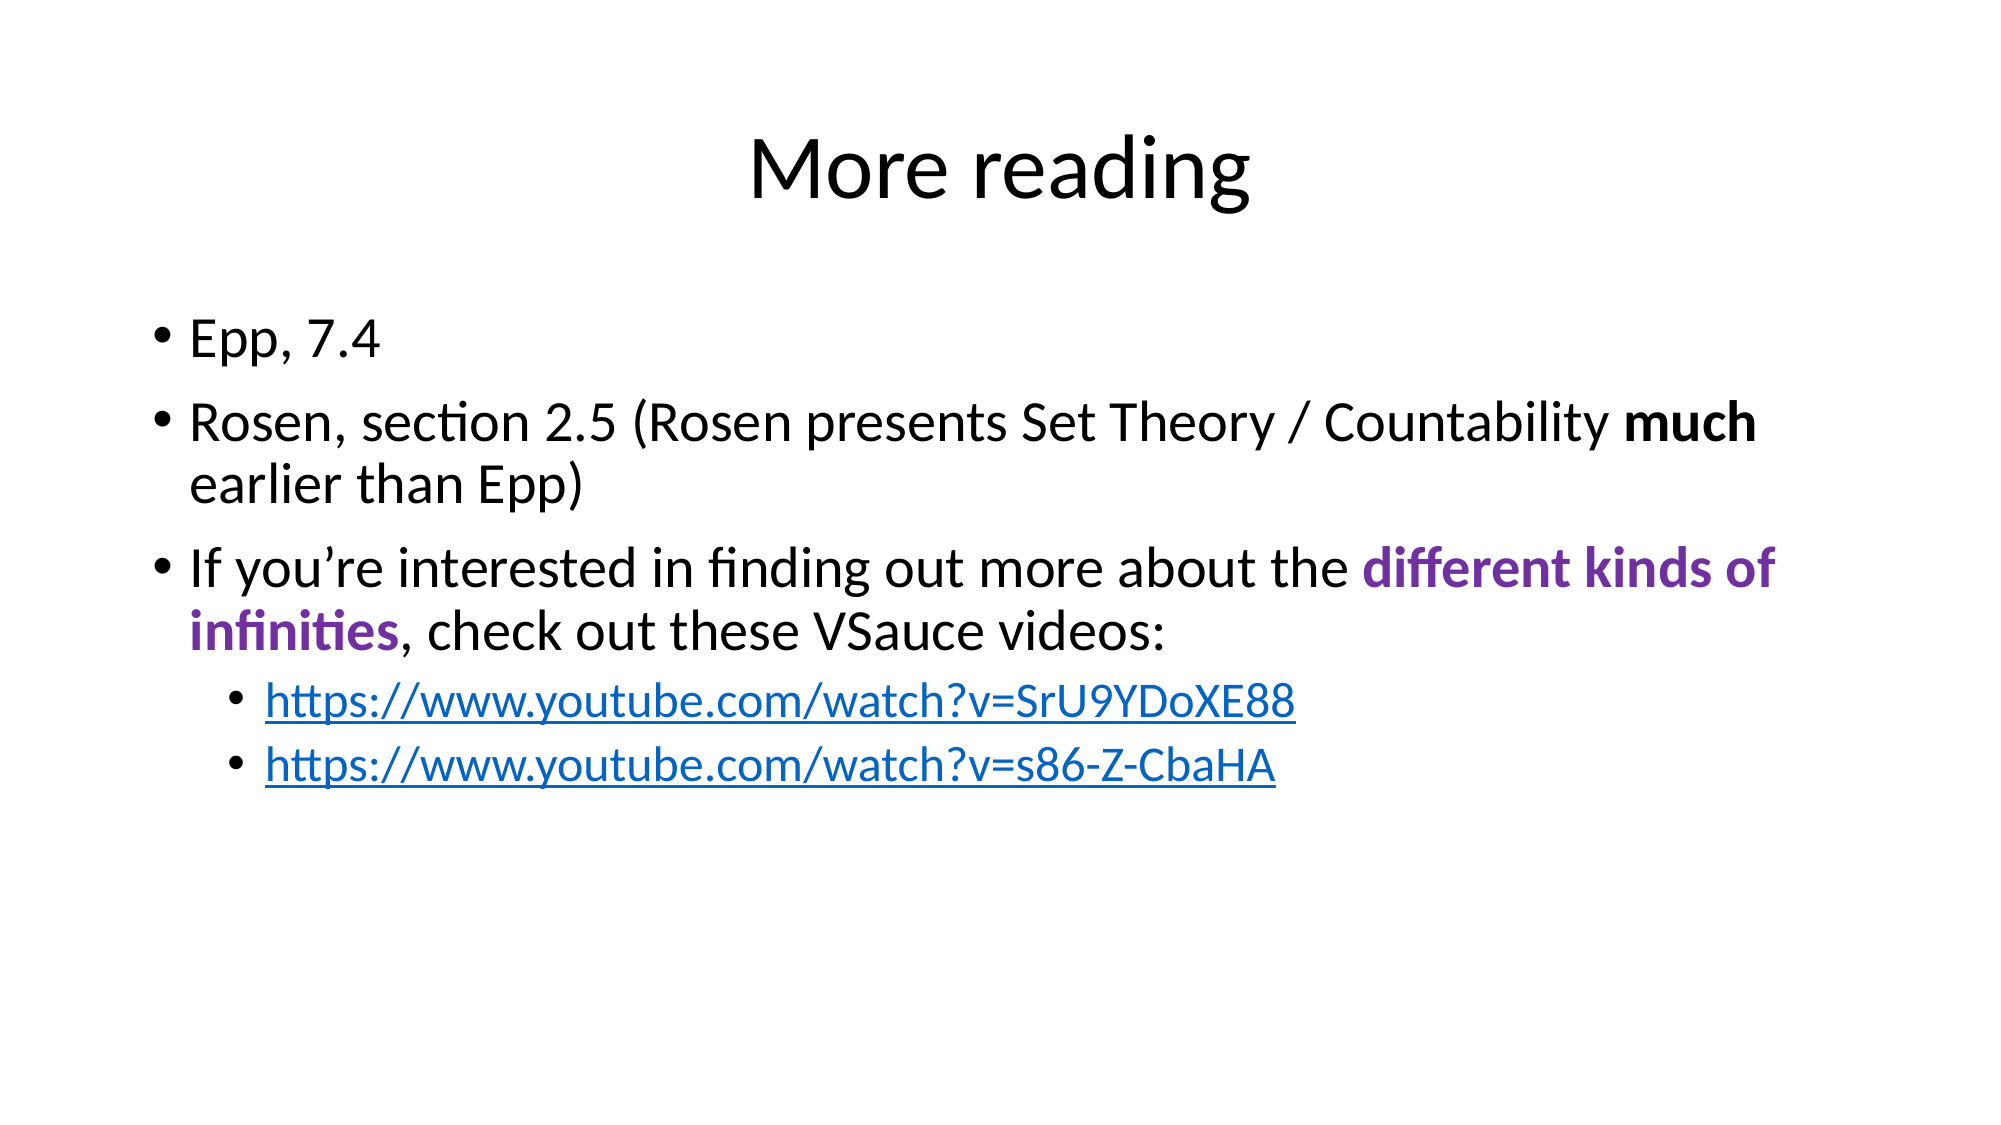

# More reading
Epp, 7.4
Rosen, section 2.5 (Rosen presents Set Theory / Countability much earlier than Epp)
If you’re interested in finding out more about the different kinds of infinities, check out these VSauce videos:
https://www.youtube.com/watch?v=SrU9YDoXE88
https://www.youtube.com/watch?v=s86-Z-CbaHA